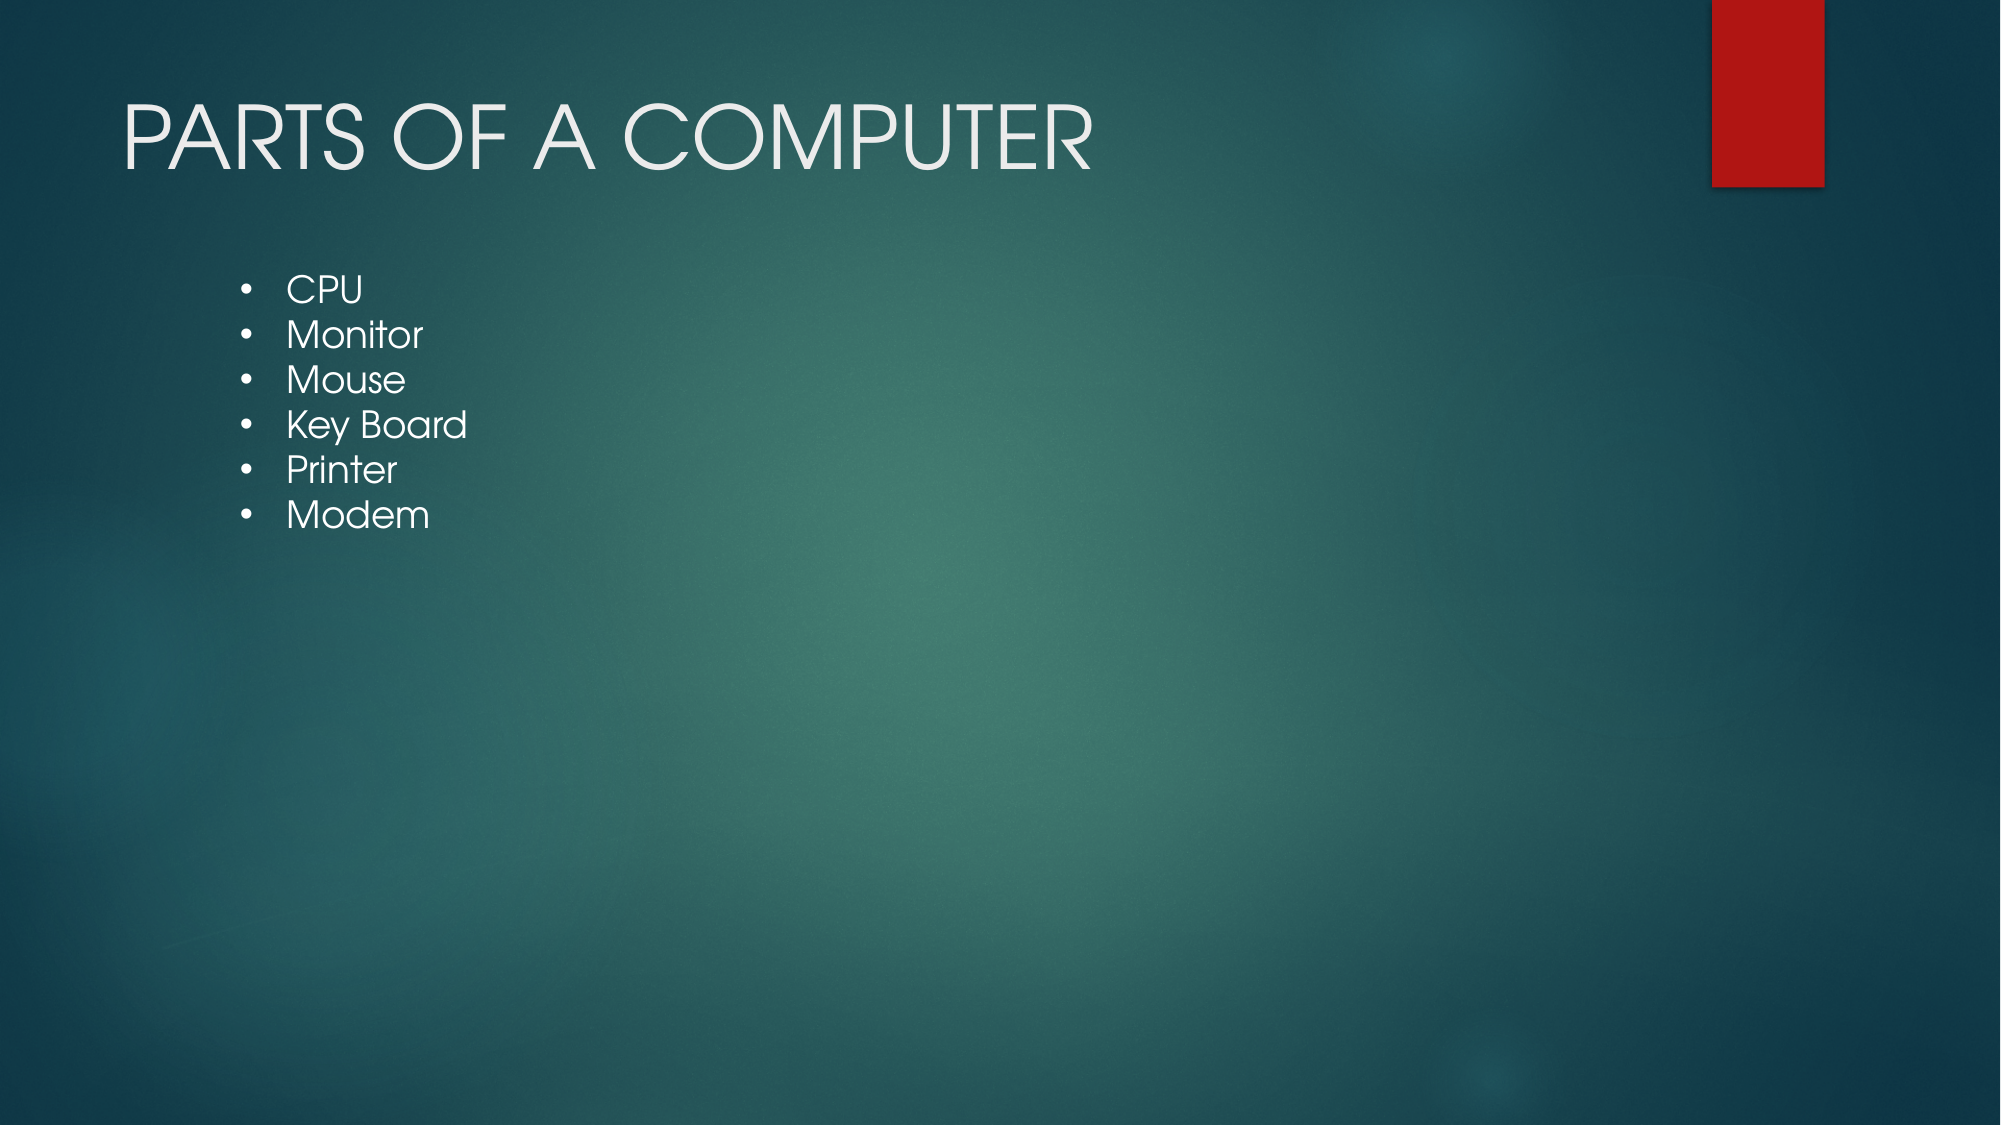

# PARTS OF A COMPUTER
CPU
Monitor
Mouse
Key Board
Printer
Modem